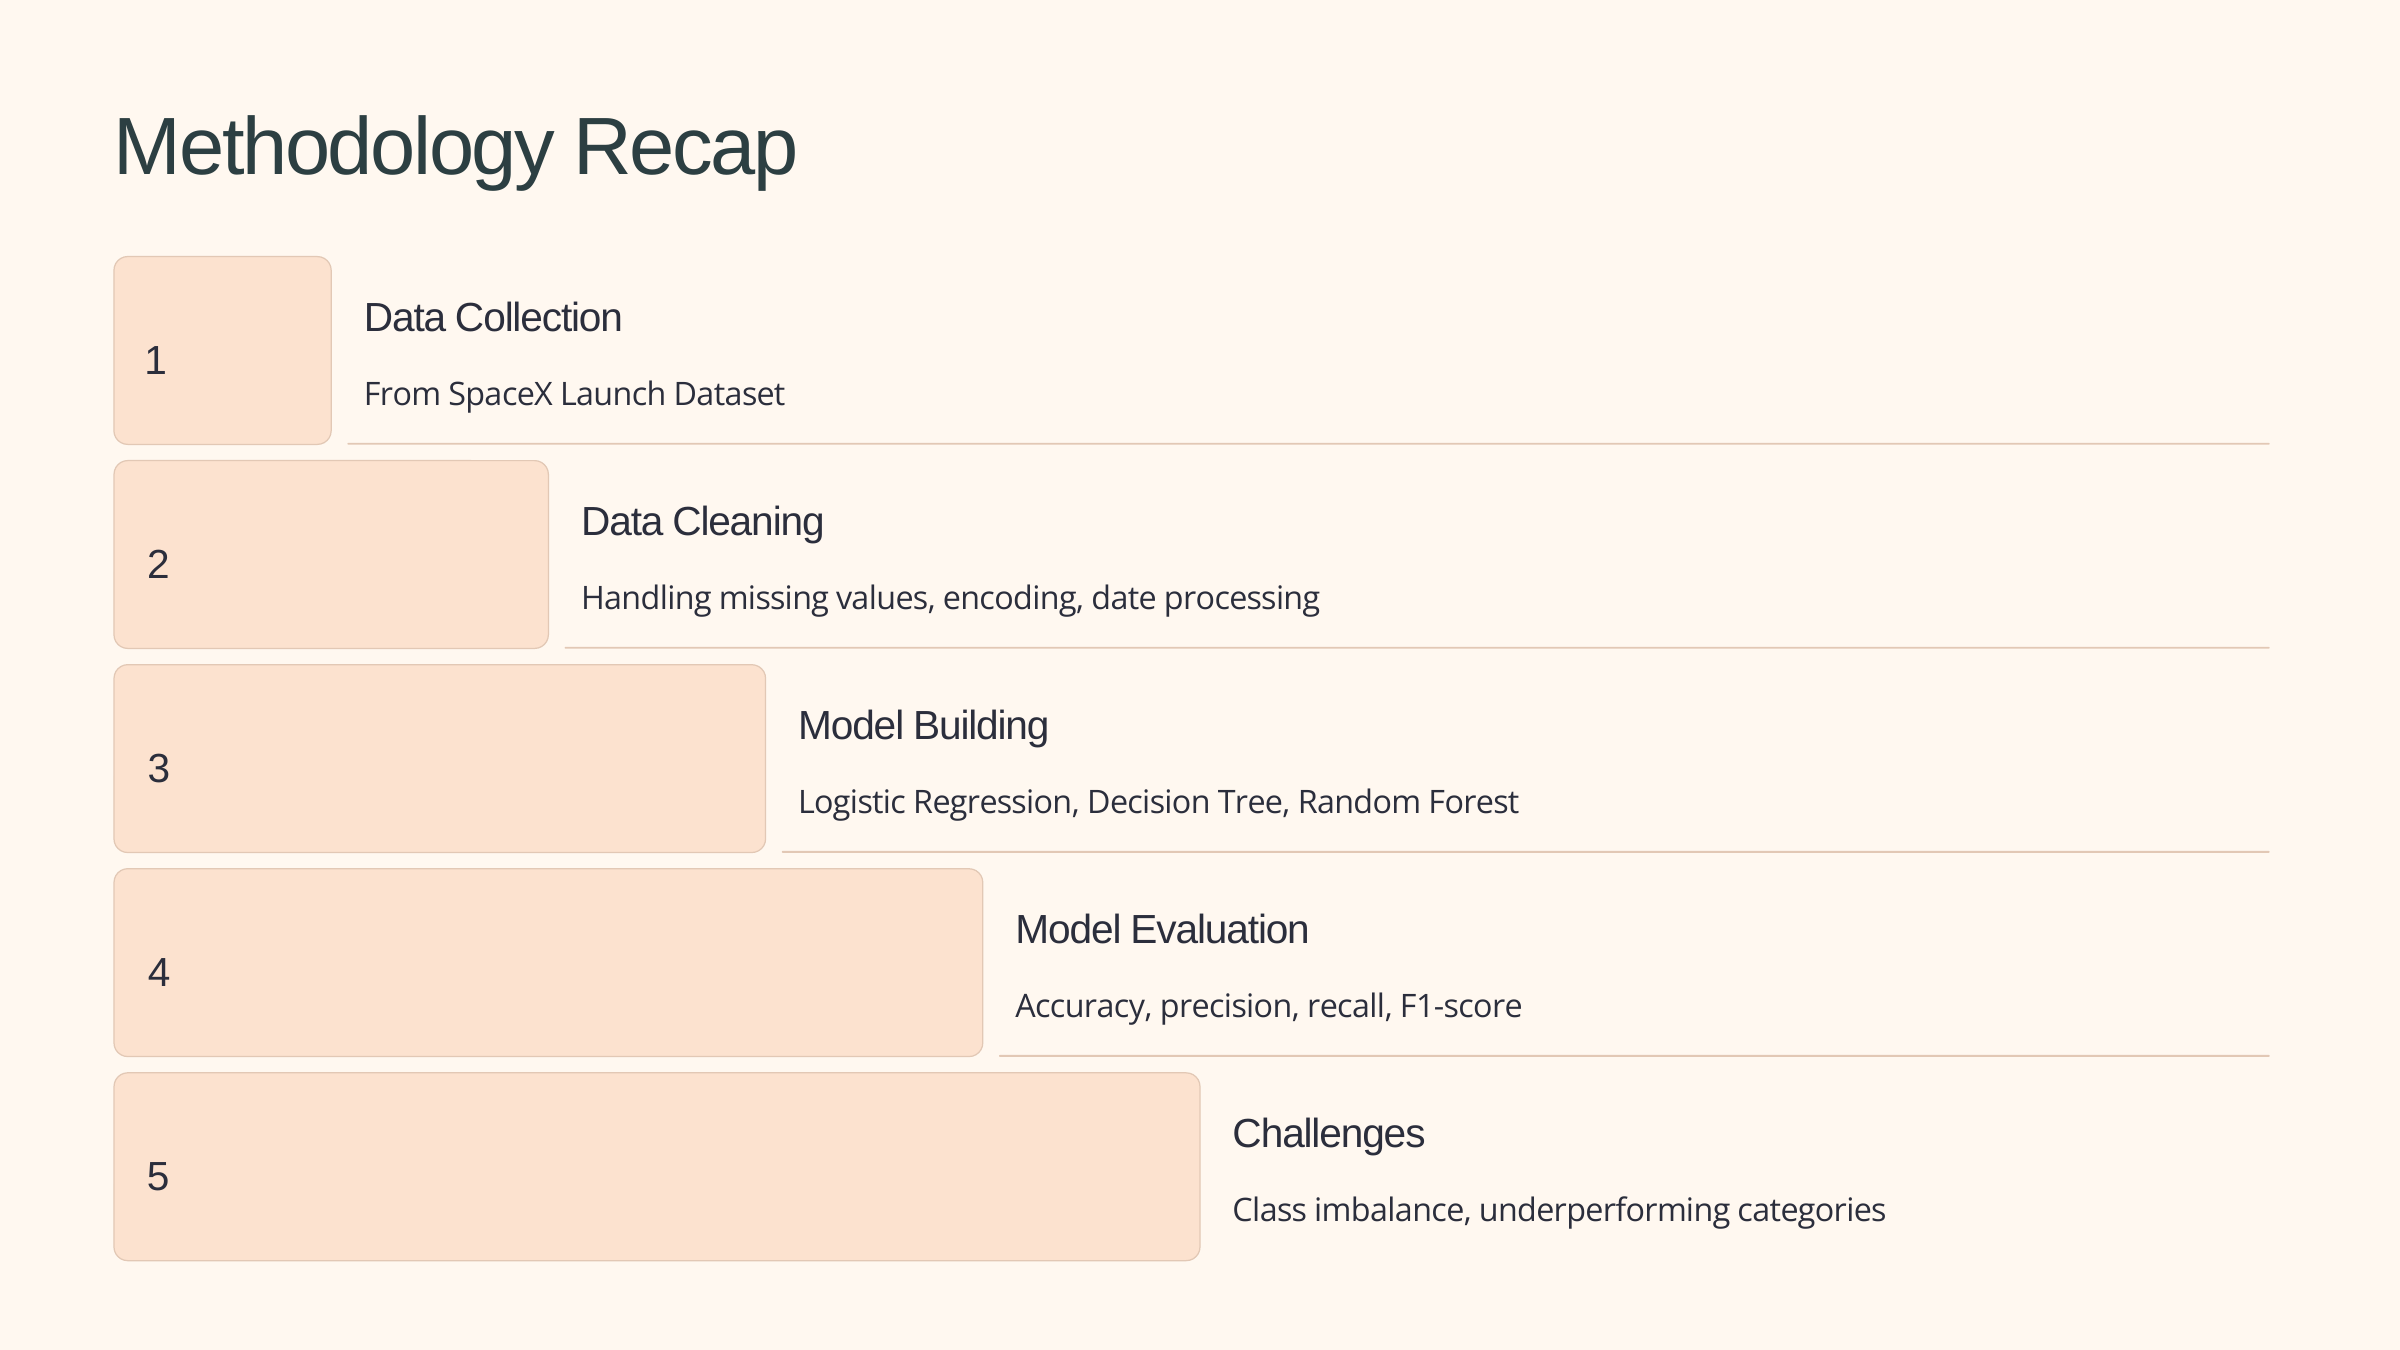

Methodology Recap

Data Collection
1
From SpaceX Launch Dataset

Data Cleaning
2
Handling missing values, encoding, date processing

Model Building
3
Logistic Regression, Decision Tree, Random Forest

Model Evaluation
4
Accuracy, precision, recall, F1-score

Challenges
5
Class imbalance, underperforming categories